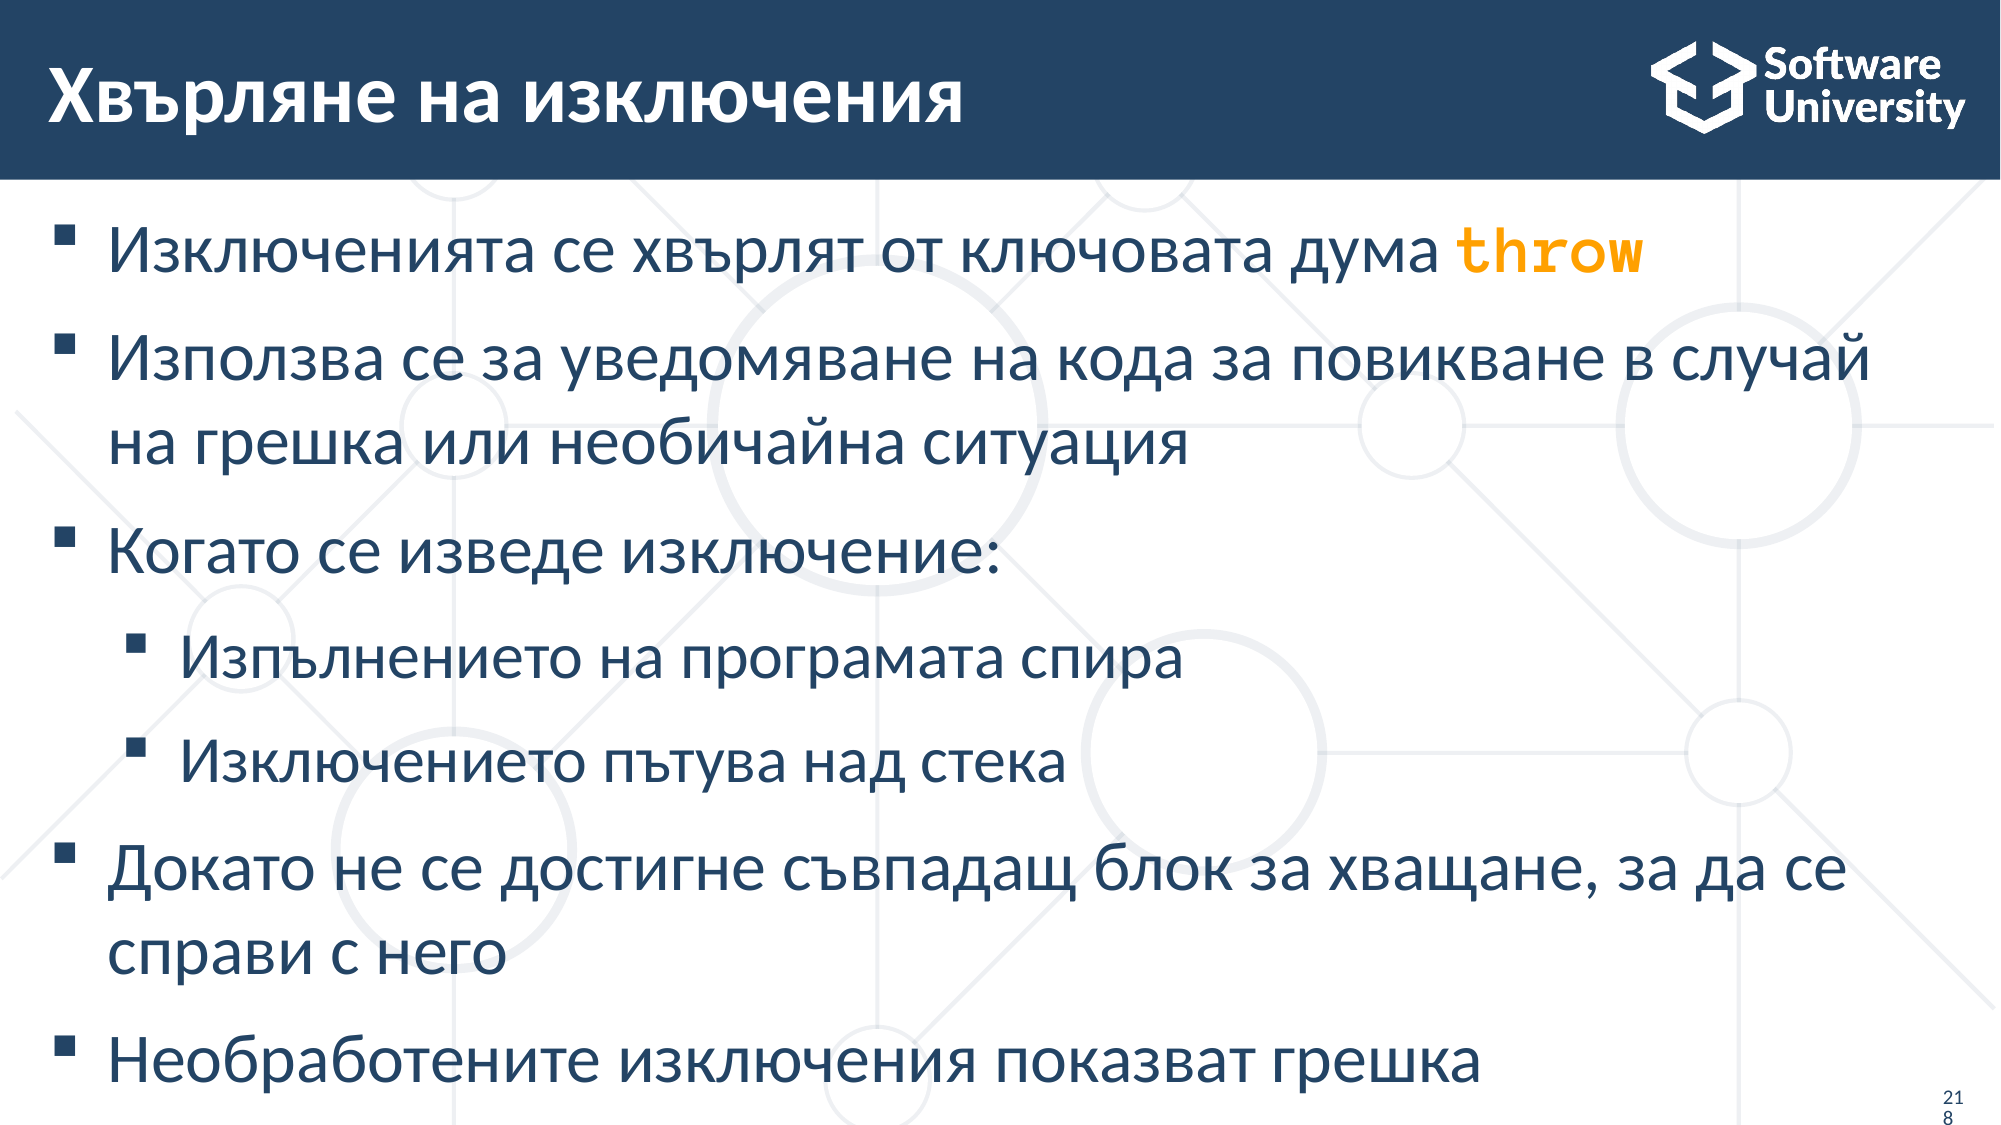

# Хвърляне на изключения
Изключенията се хвърлят от ключовата дума throw
Използва се за уведомяване на кода за повикване в случай на грешка или необичайна ситуация
Когато се изведе изключение:
Изпълнението на програмата спира
Изключението пътува над стека
Докато не се достигне съвпадащ блок за хващане, за да се справи с него
Необработените изключения показват грешка
218